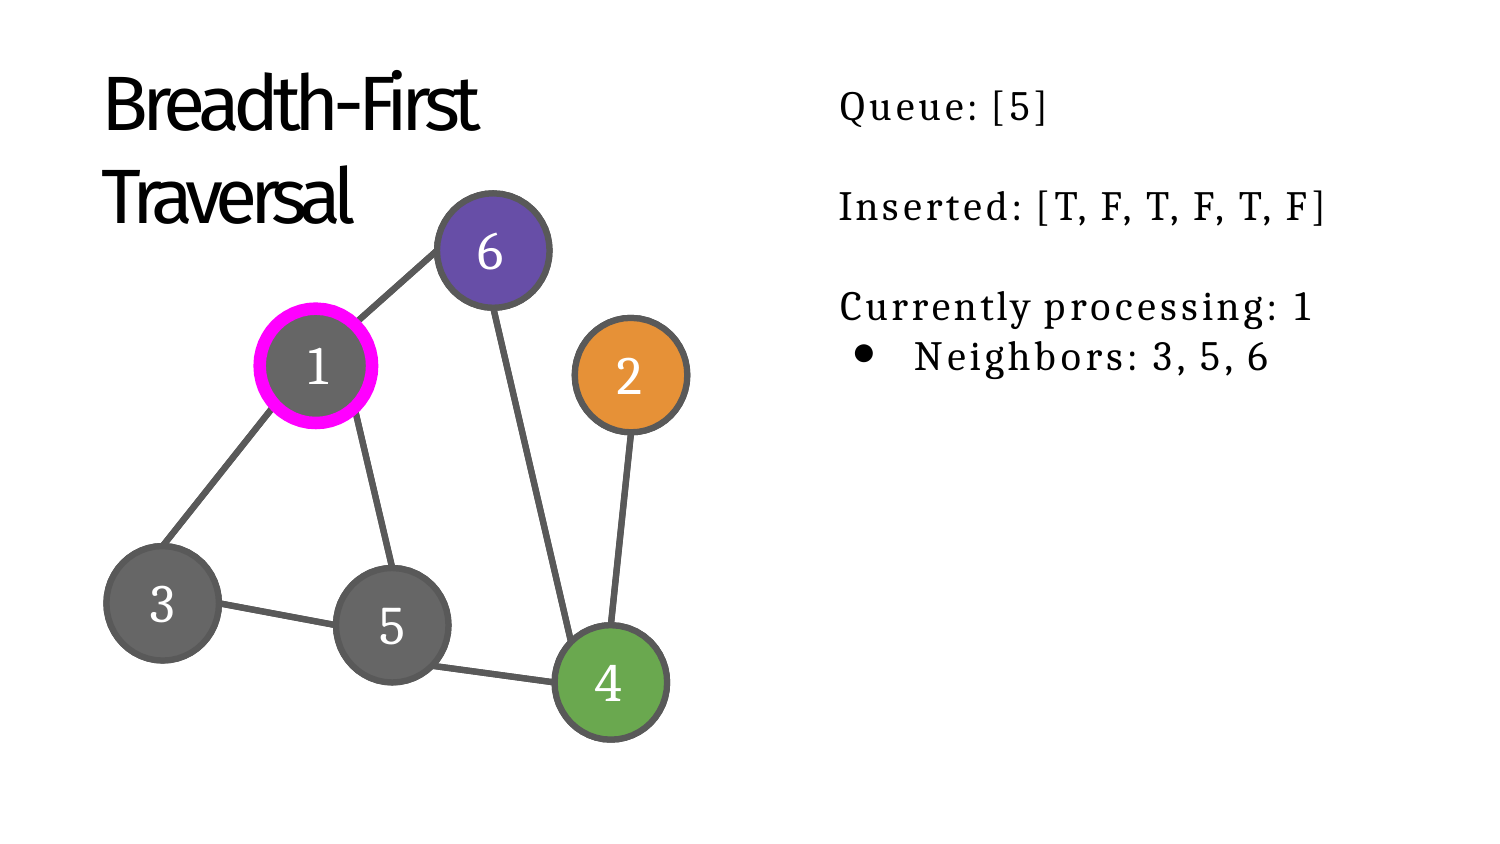

# Breadth-First Traversal
Queue: [5]
Inserted: [T, F, T, F, T, F]

6

Currently processing: 1
Neighbors: 3, 5, 6

1
2

3
5

4